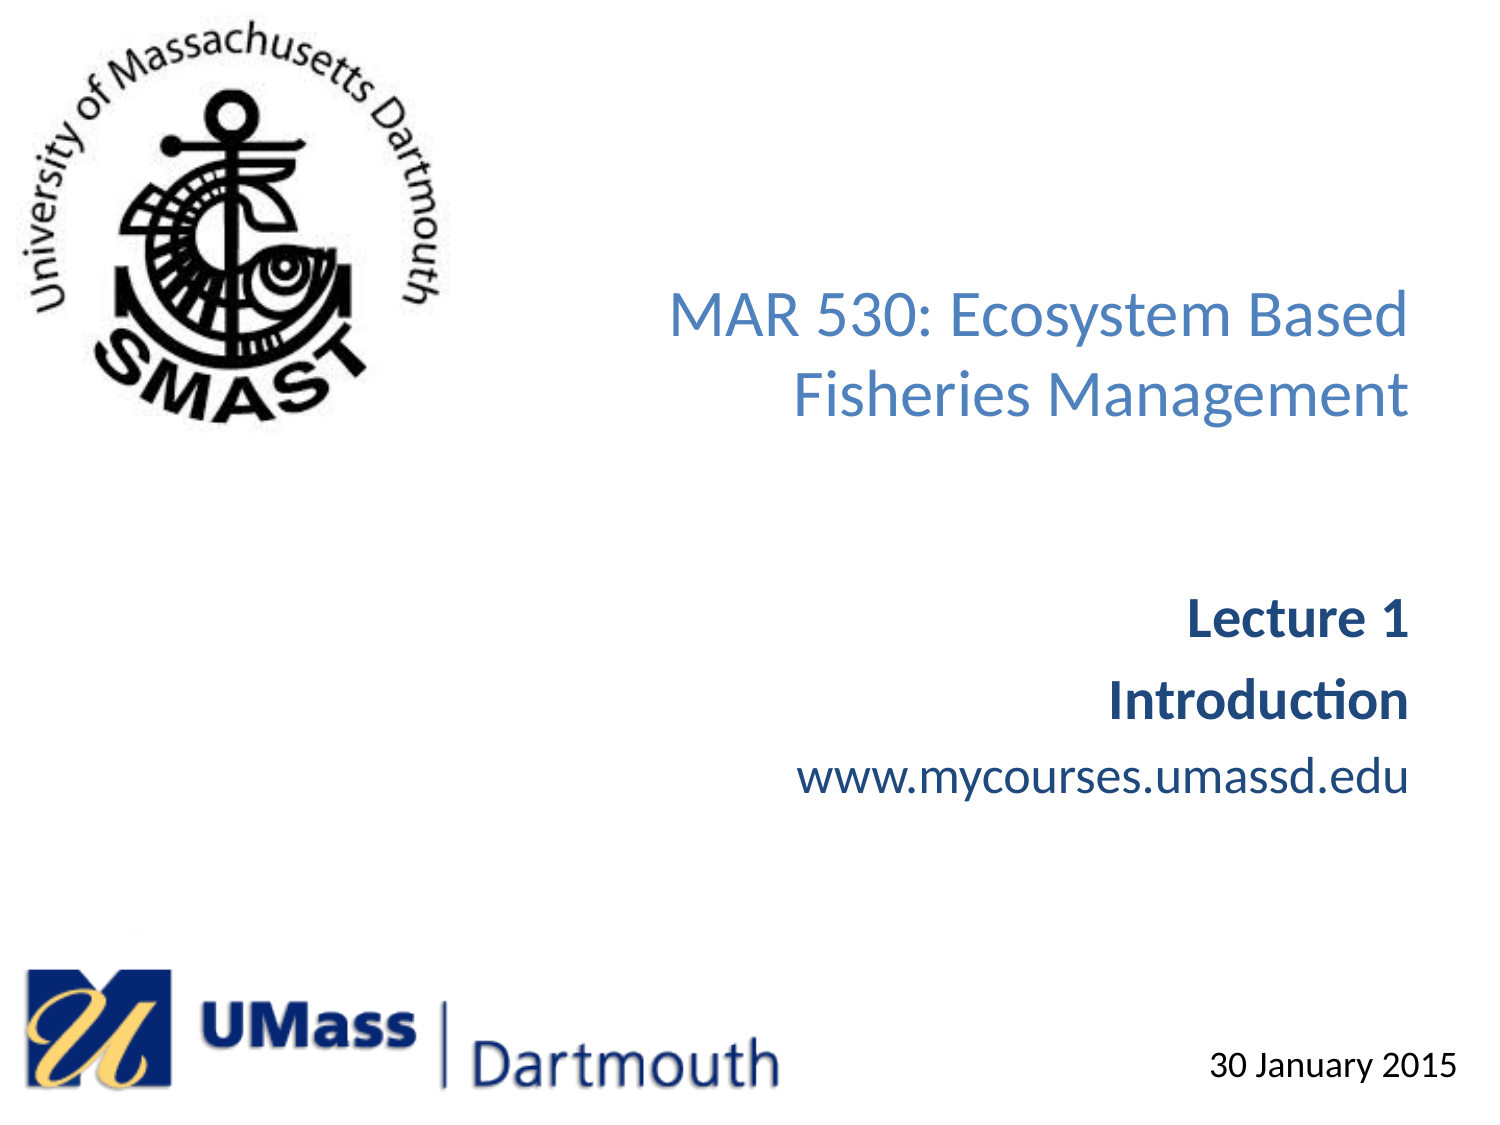

# MAR 530: Ecosystem Based Fisheries Management
Lecture 1
Introduction
www.mycourses.umassd.edu
30 January 2015